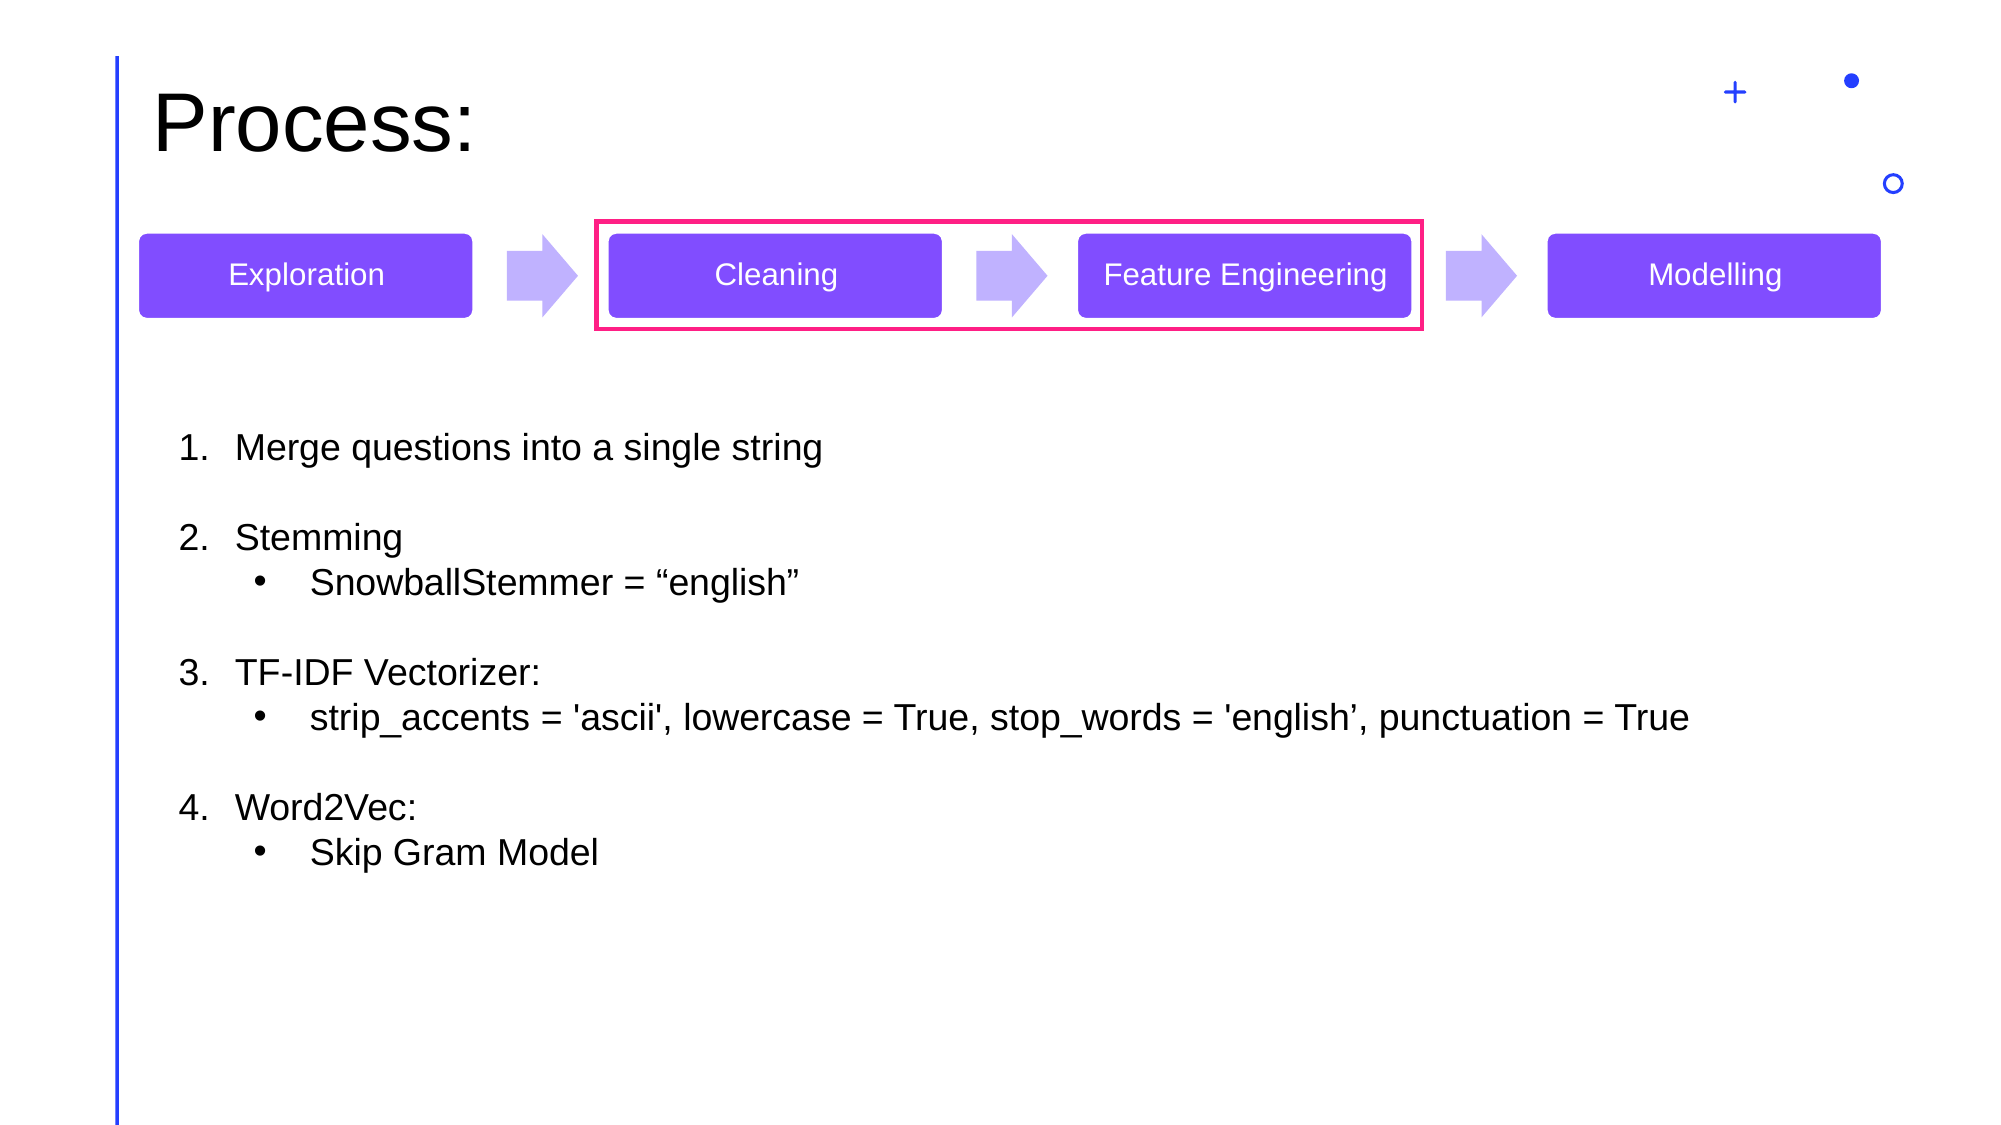

# Process:

Exploration

Cleaning

Feature Engineering

Modelling
Merge questions into a single string

Stemming
SnowballStemmer = “english”

TF-IDF Vectorizer:
strip_accents = 'ascii', lowercase = True, stop_words = 'english’, punctuation = True

Word2Vec:
Skip Gram Model